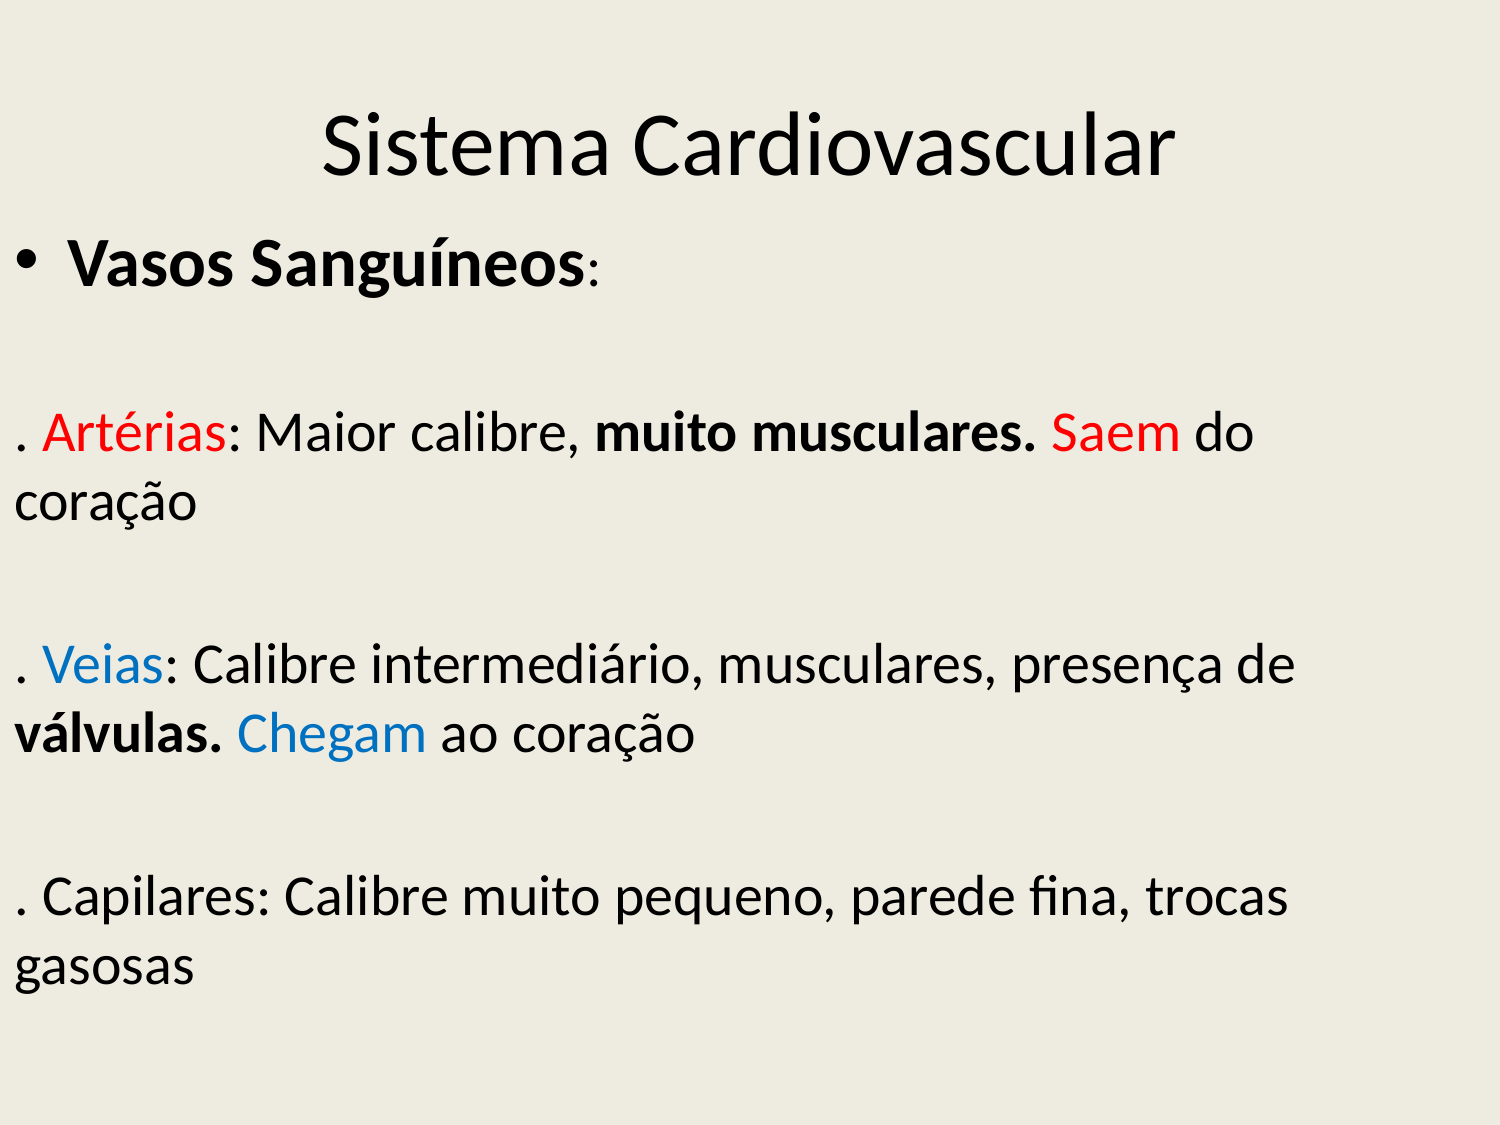

# Sistema Cardiovascular
Vasos Sanguíneos:

. Artérias: Maior calibre, muito musculares. Saem do coração

. Veias: Calibre intermediário, musculares, presença de válvulas. Chegam ao coração

. Capilares: Calibre muito pequeno, parede fina, trocas gasosas